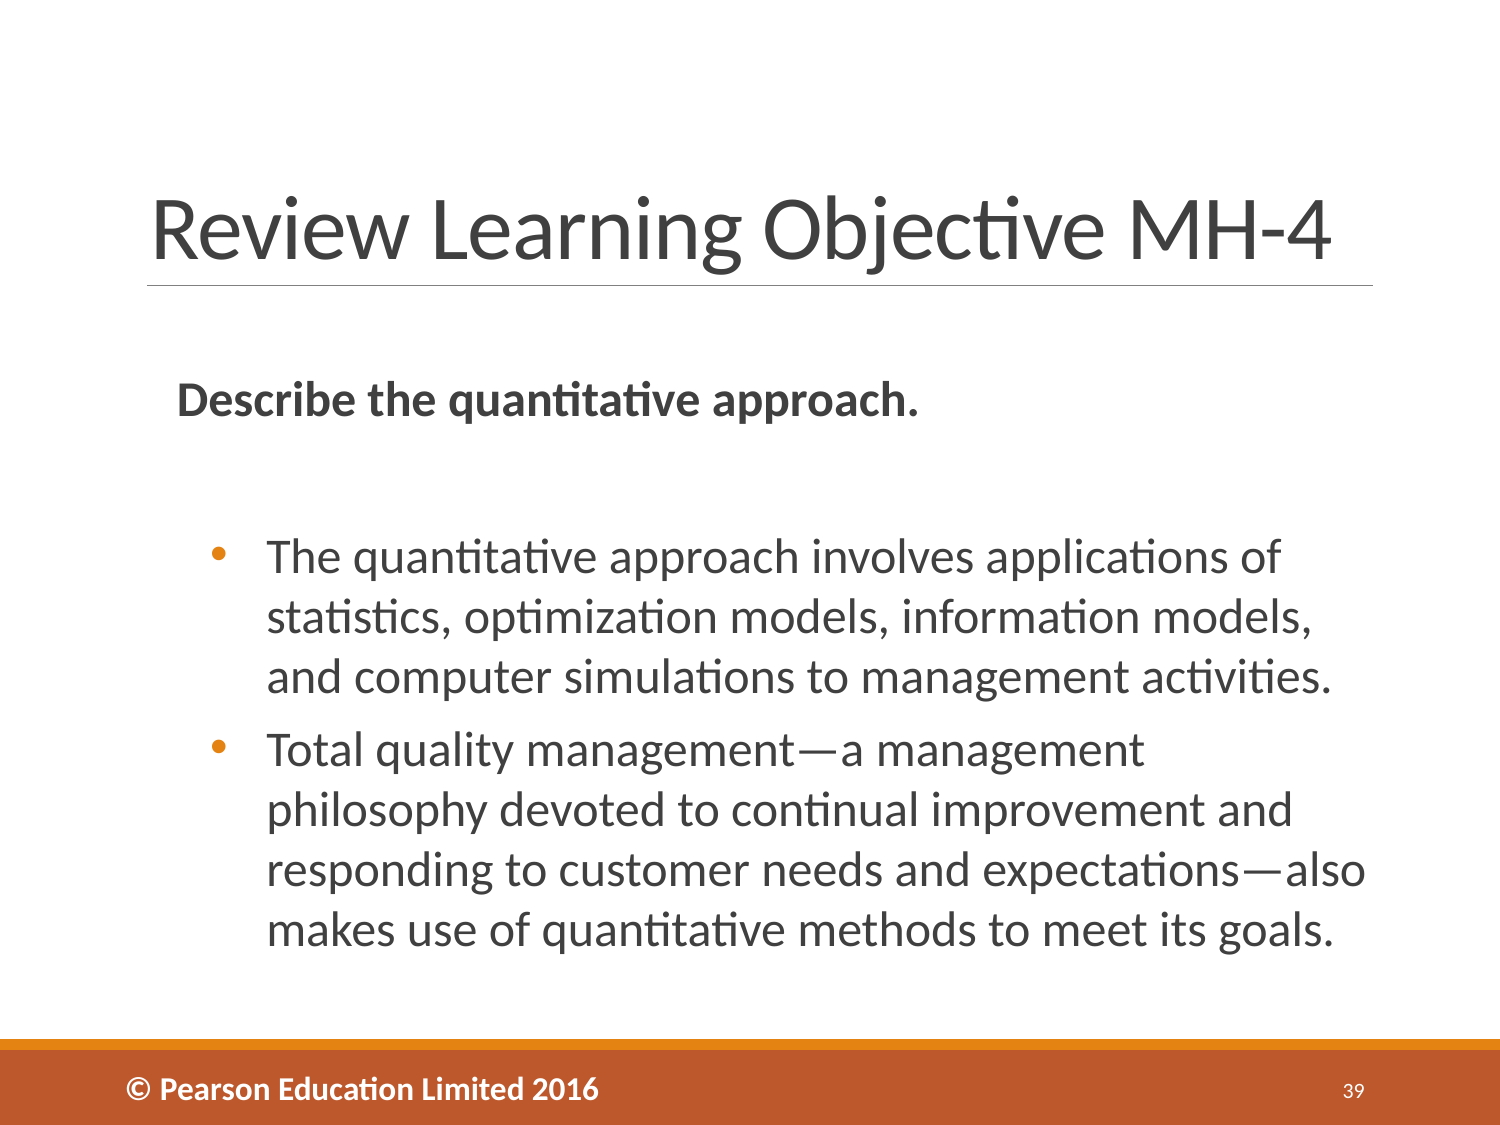

# Review Learning Objective MH-4
Describe the quantitative approach.

The quantitative approach involves applications of statistics, optimization models, information models, and computer simulations to management activities.
Total quality management—a management philosophy devoted to continual improvement and responding to customer needs and expectations—also makes use of quantitative methods to meet its goals.
© Pearson Education Limited 2016
39